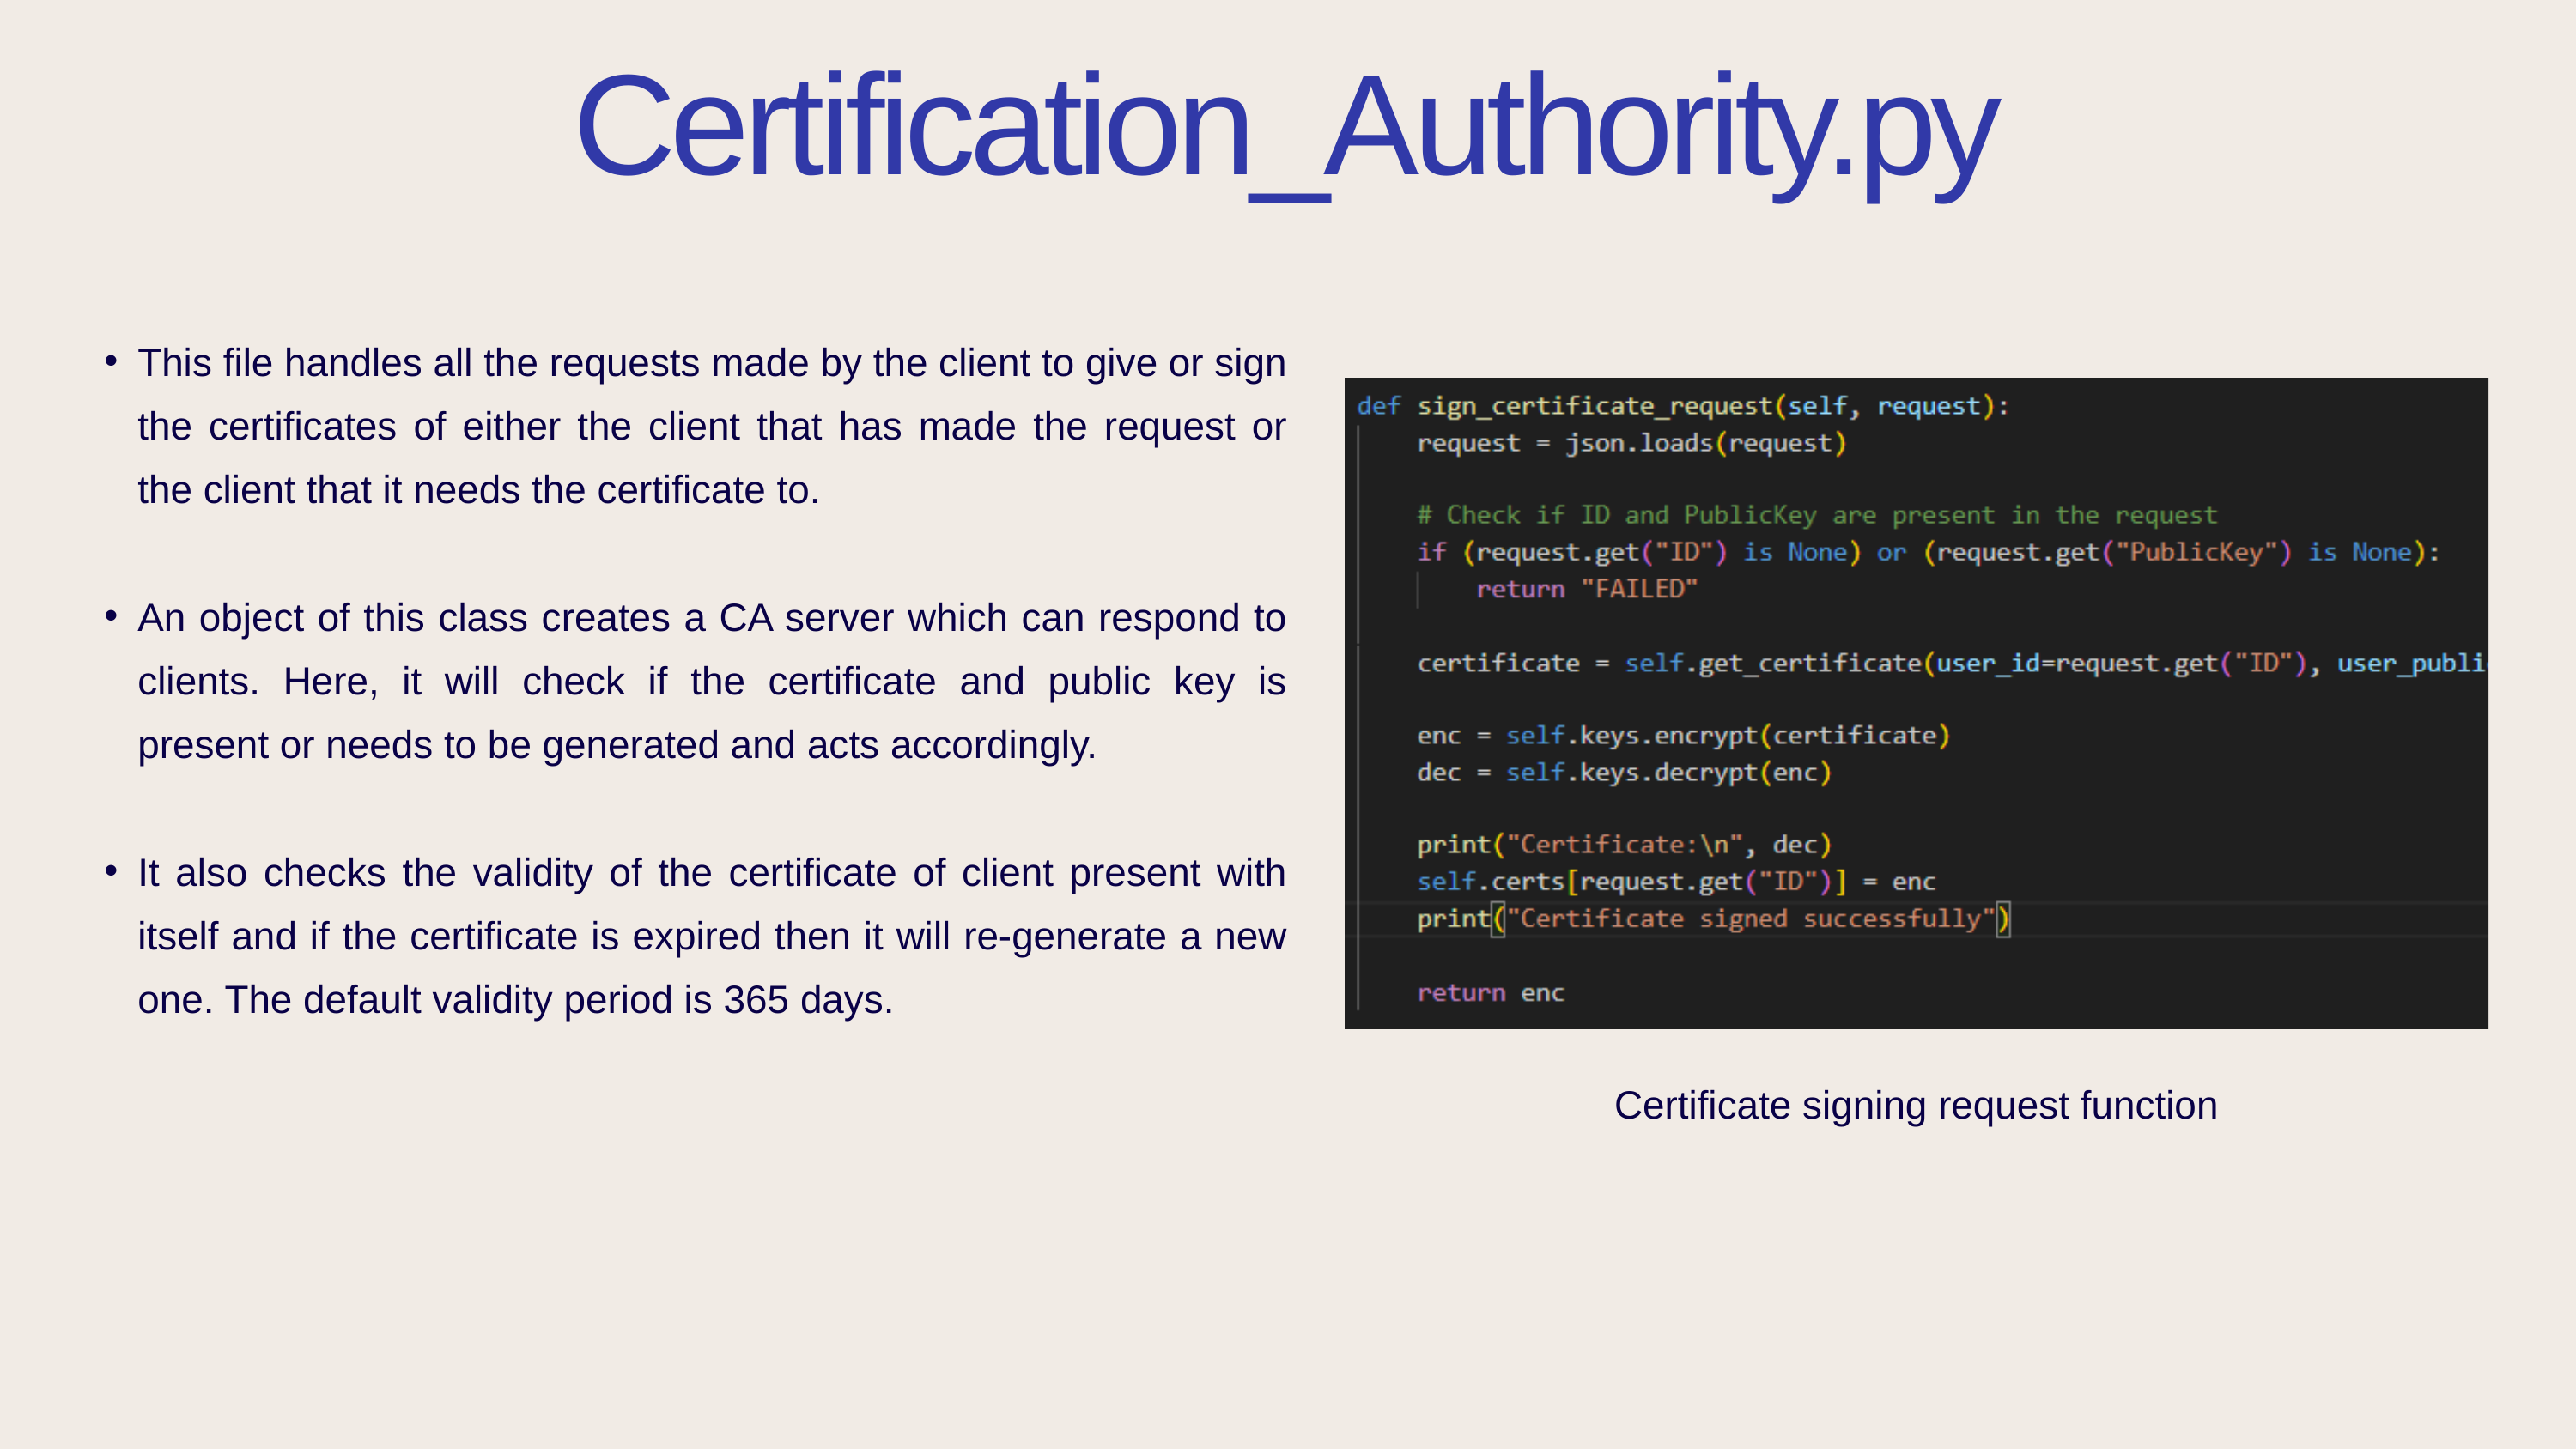

Certification_Authority.py
This file handles all the requests made by the client to give or sign the certificates of either the client that has made the request or the client that it needs the certificate to.

An object of this class creates a CA server which can respond to clients. Here, it will check if the certificate and public key is present or needs to be generated and acts accordingly.

It also checks the validity of the certificate of client present with itself and if the certificate is expired then it will re-generate a new one. The default validity period is 365 days.

Certificate signing request function